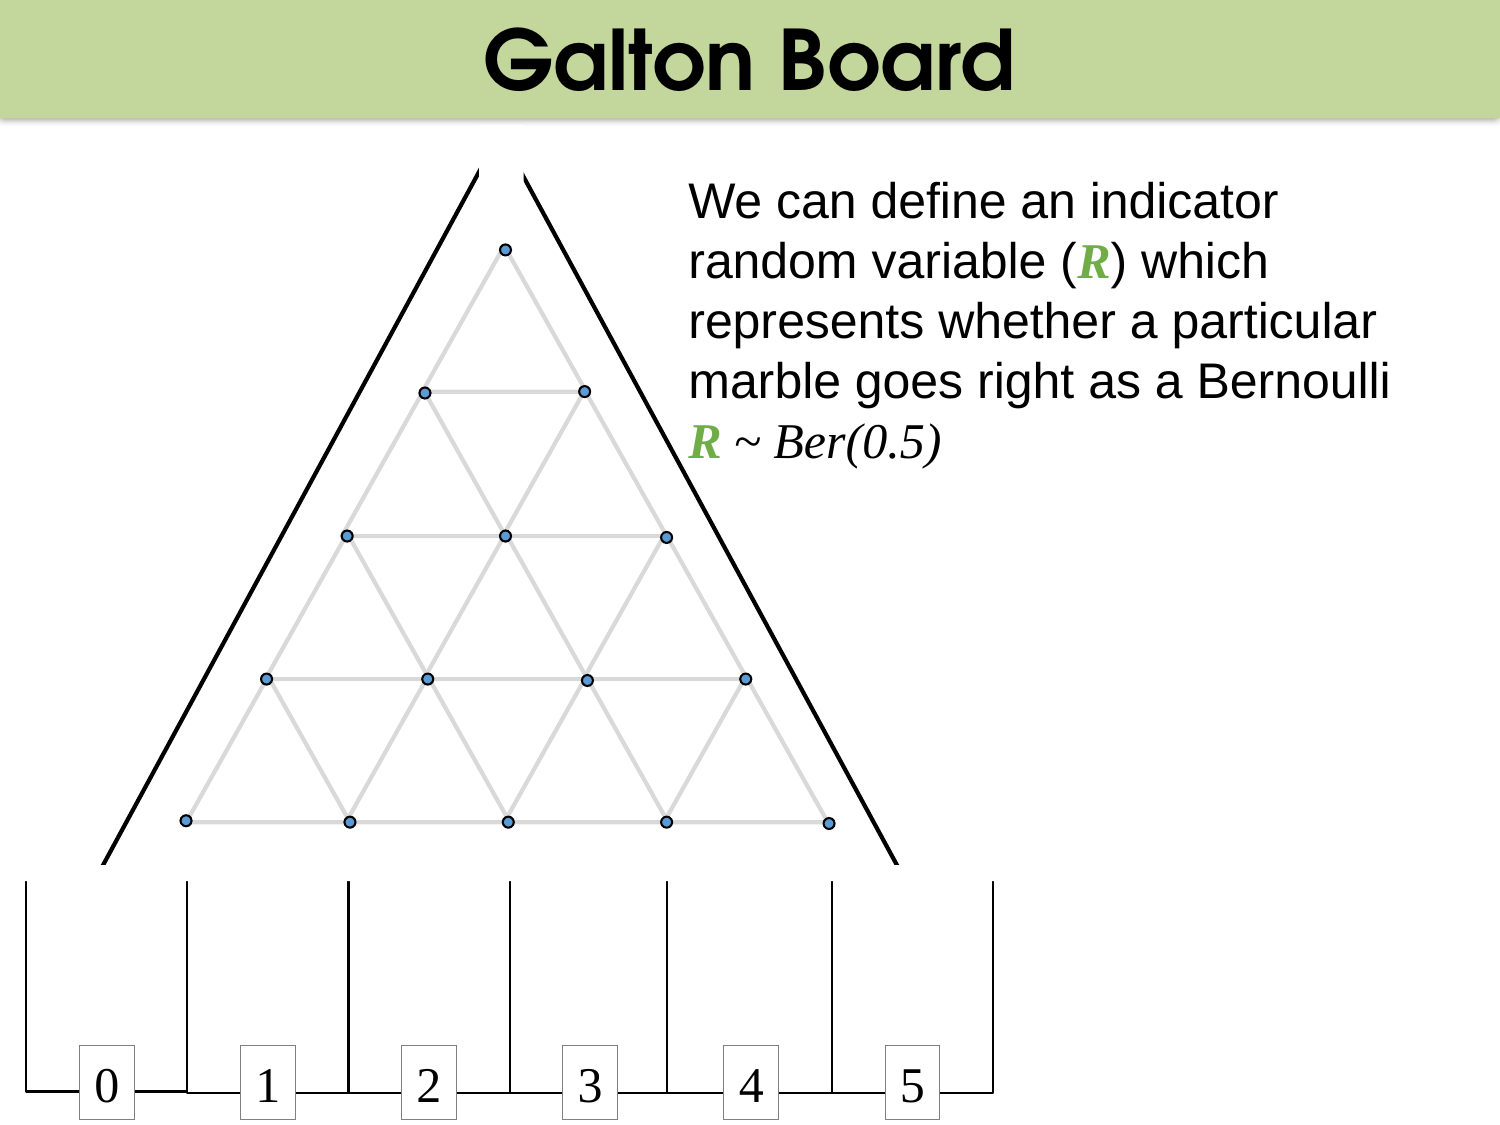

Galton Board

We can define an indicator random variable (R) which represents whether a particular marble goes right as a Bernoulli R ~ Ber(0.5)
0
1
2
3
4
5